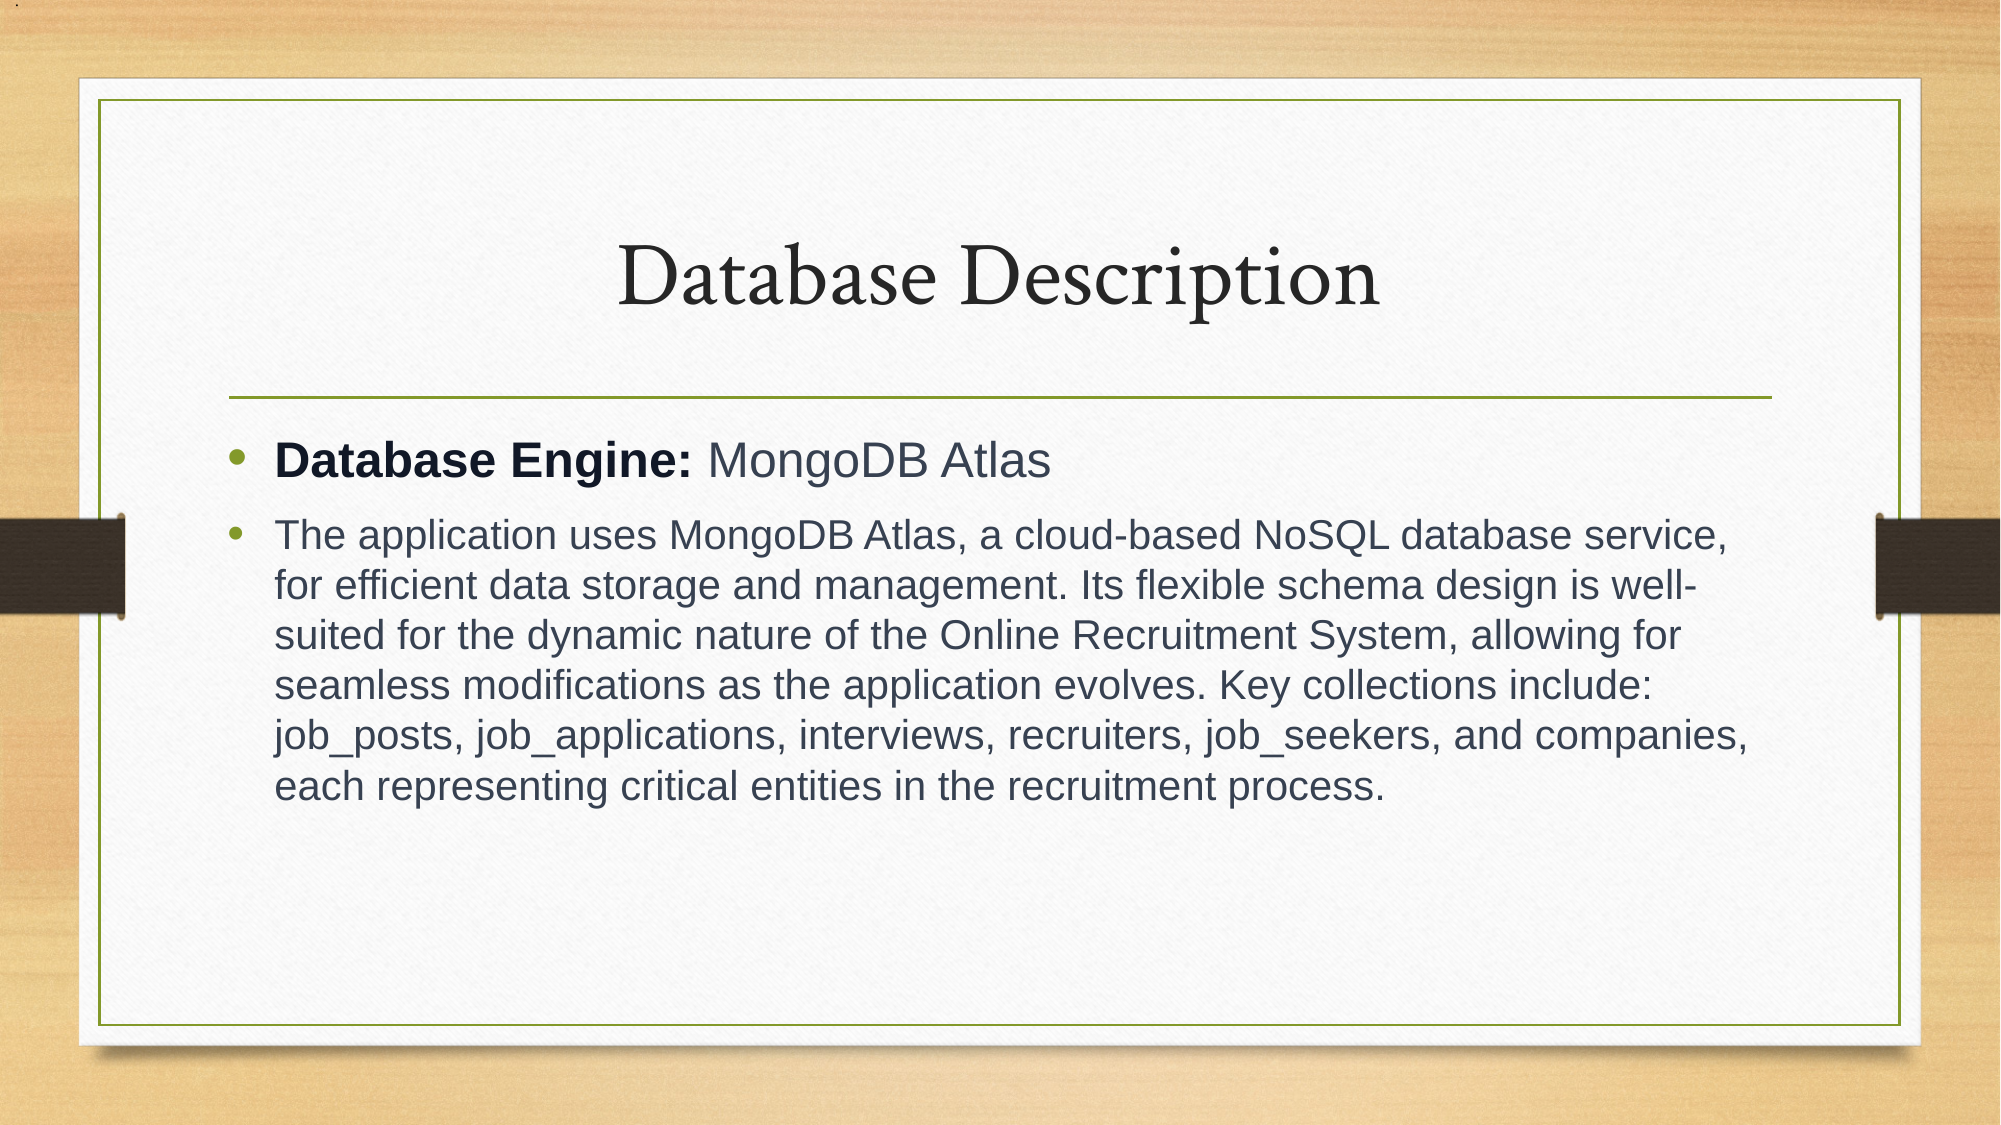

.
# Database Description
Database Engine: MongoDB Atlas
The application uses MongoDB Atlas, a cloud-based NoSQL database service, for efficient data storage and management. Its flexible schema design is well-suited for the dynamic nature of the Online Recruitment System, allowing for seamless modifications as the application evolves. Key collections include: job_posts, job_applications, interviews, recruiters, job_seekers, and companies, each representing critical entities in the recruitment process.